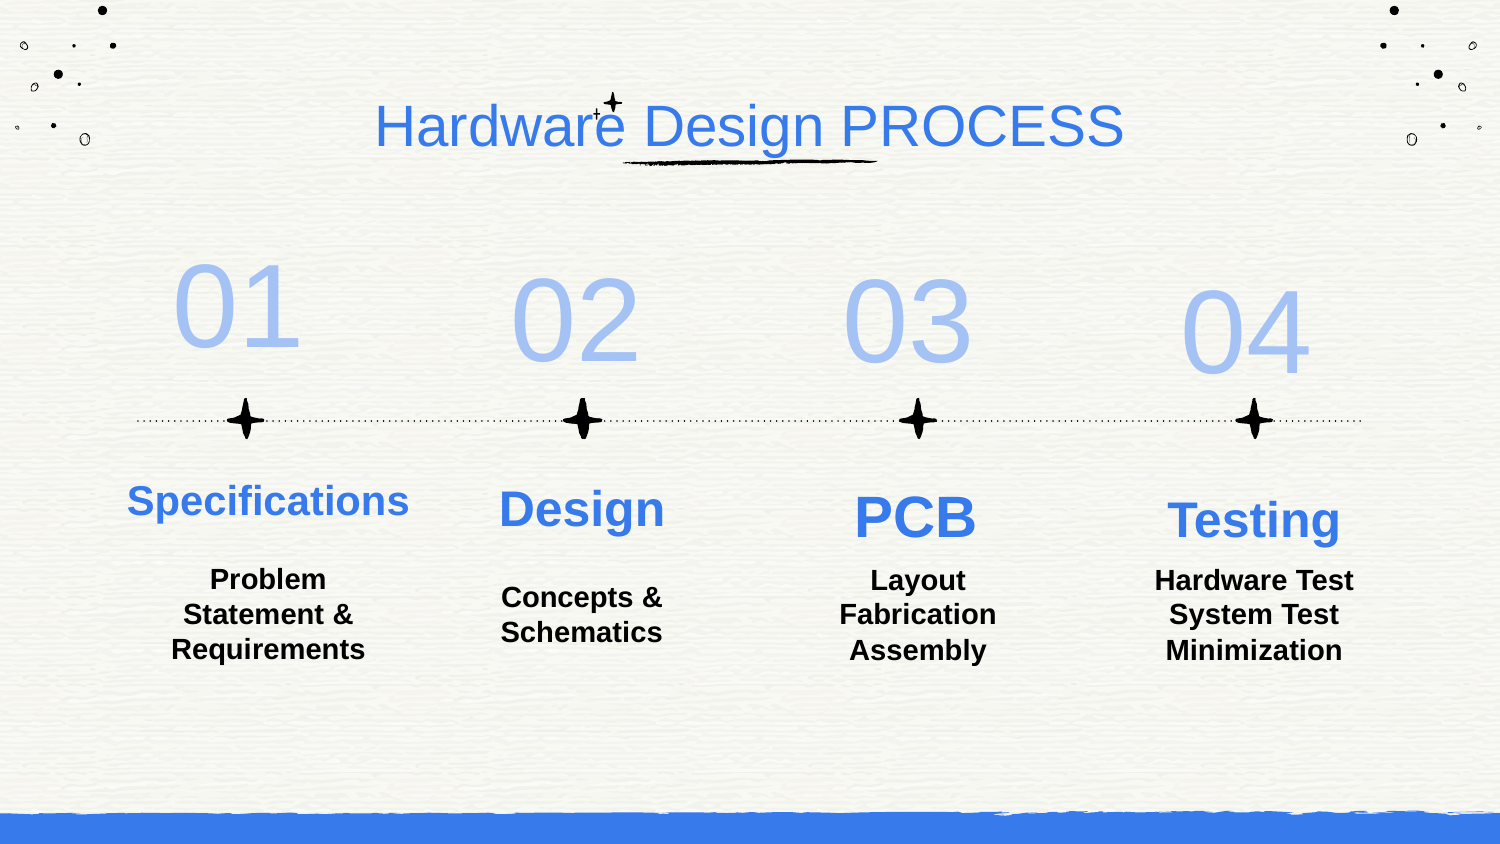

# Hardware Design PROCESS

01
02
03
04

Specifications
Design
PCB
Testing
Problem Statement & Requirements
Layout
Fabrication
Assembly
Hardware Test
System Test
Minimization
Concepts & Schematics